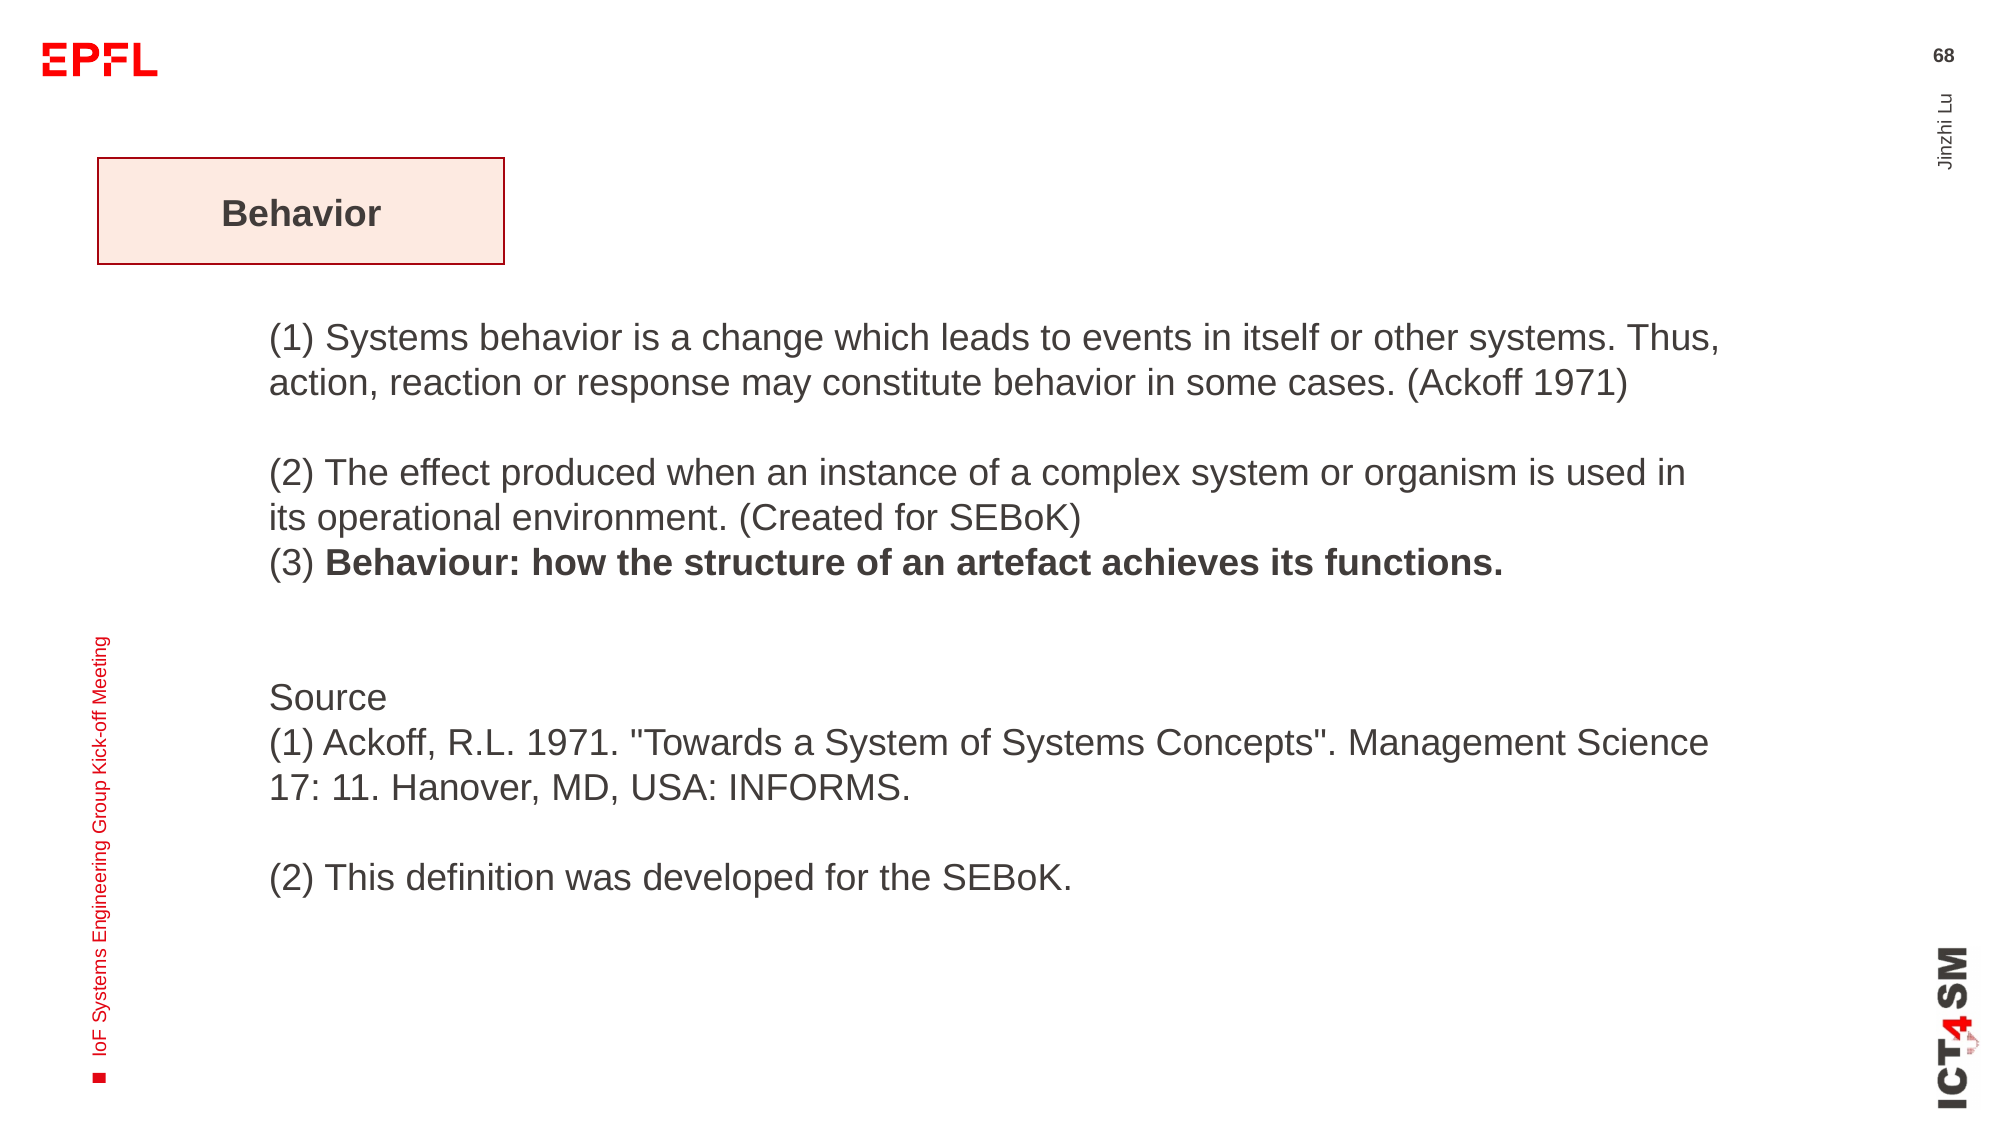

68
Behavior
Jinzhi Lu
(1) Systems behavior is a change which leads to events in itself or other systems. Thus, action, reaction or response may constitute behavior in some cases. (Ackoff 1971)

(2) The effect produced when an instance of a complex system or organism is used in its operational environment. (Created for SEBoK)
(3) Behaviour: how the structure of an artefact achieves its functions.

Source
(1) Ackoff, R.L. 1971. "Towards a System of Systems Concepts". Management Science 17: 11. Hanover, MD, USA: INFORMS.

(2) This definition was developed for the SEBoK.
IoF Systems Engineering Group Kick-off Meeting